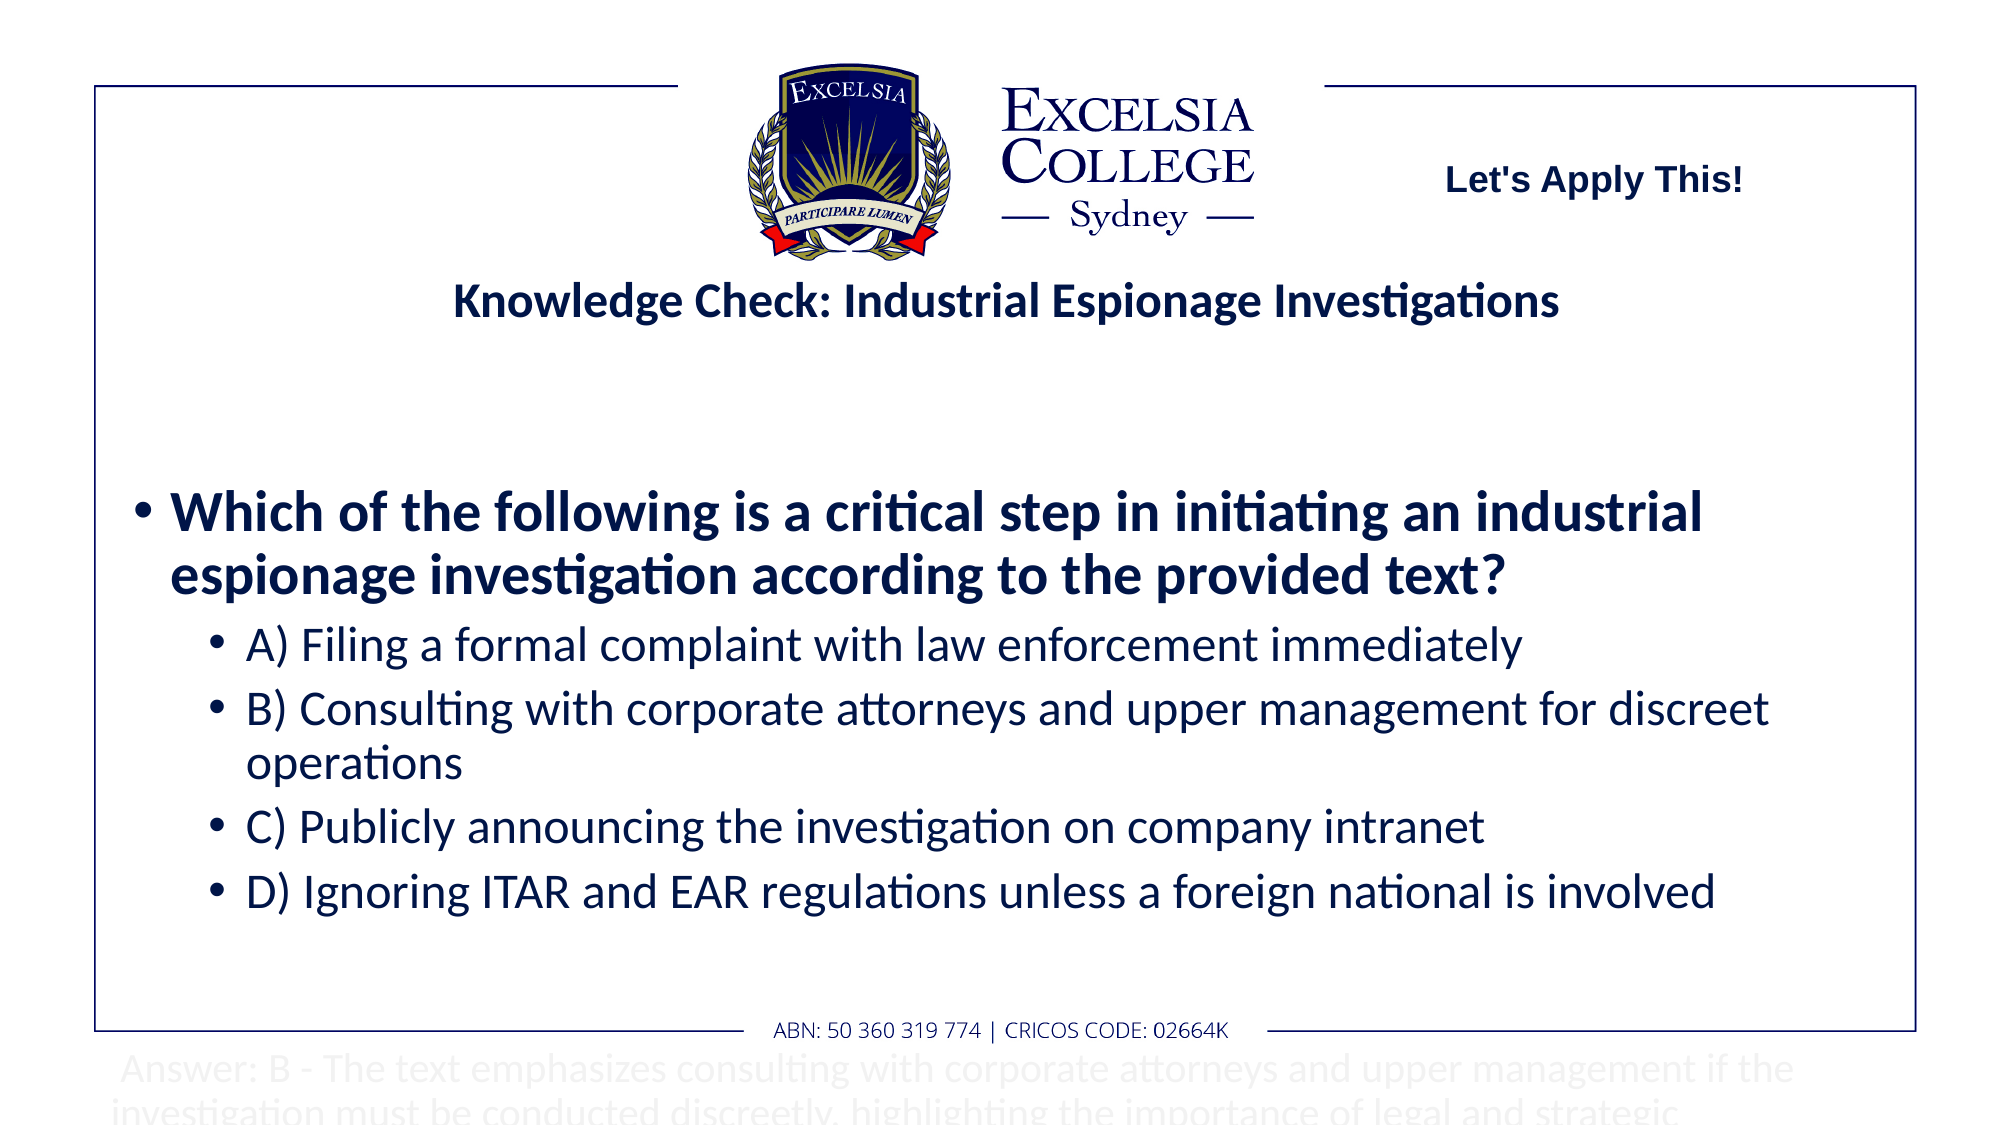

Let's Apply This!
# Knowledge Check: Industrial Espionage Investigations

Which of the following is a critical step in initiating an industrial espionage investigation according to the provided text?
A) Filing a formal complaint with law enforcement immediately
B) Consulting with corporate attorneys and upper management for discreet operations
C) Publicly announcing the investigation on company intranet
D) Ignoring ITAR and EAR regulations unless a foreign national is involved

 Answer: B - The text emphasizes consulting with corporate attorneys and upper management if the investigation must be conducted discreetly, highlighting the importance of legal and strategic considerations before proceeding.